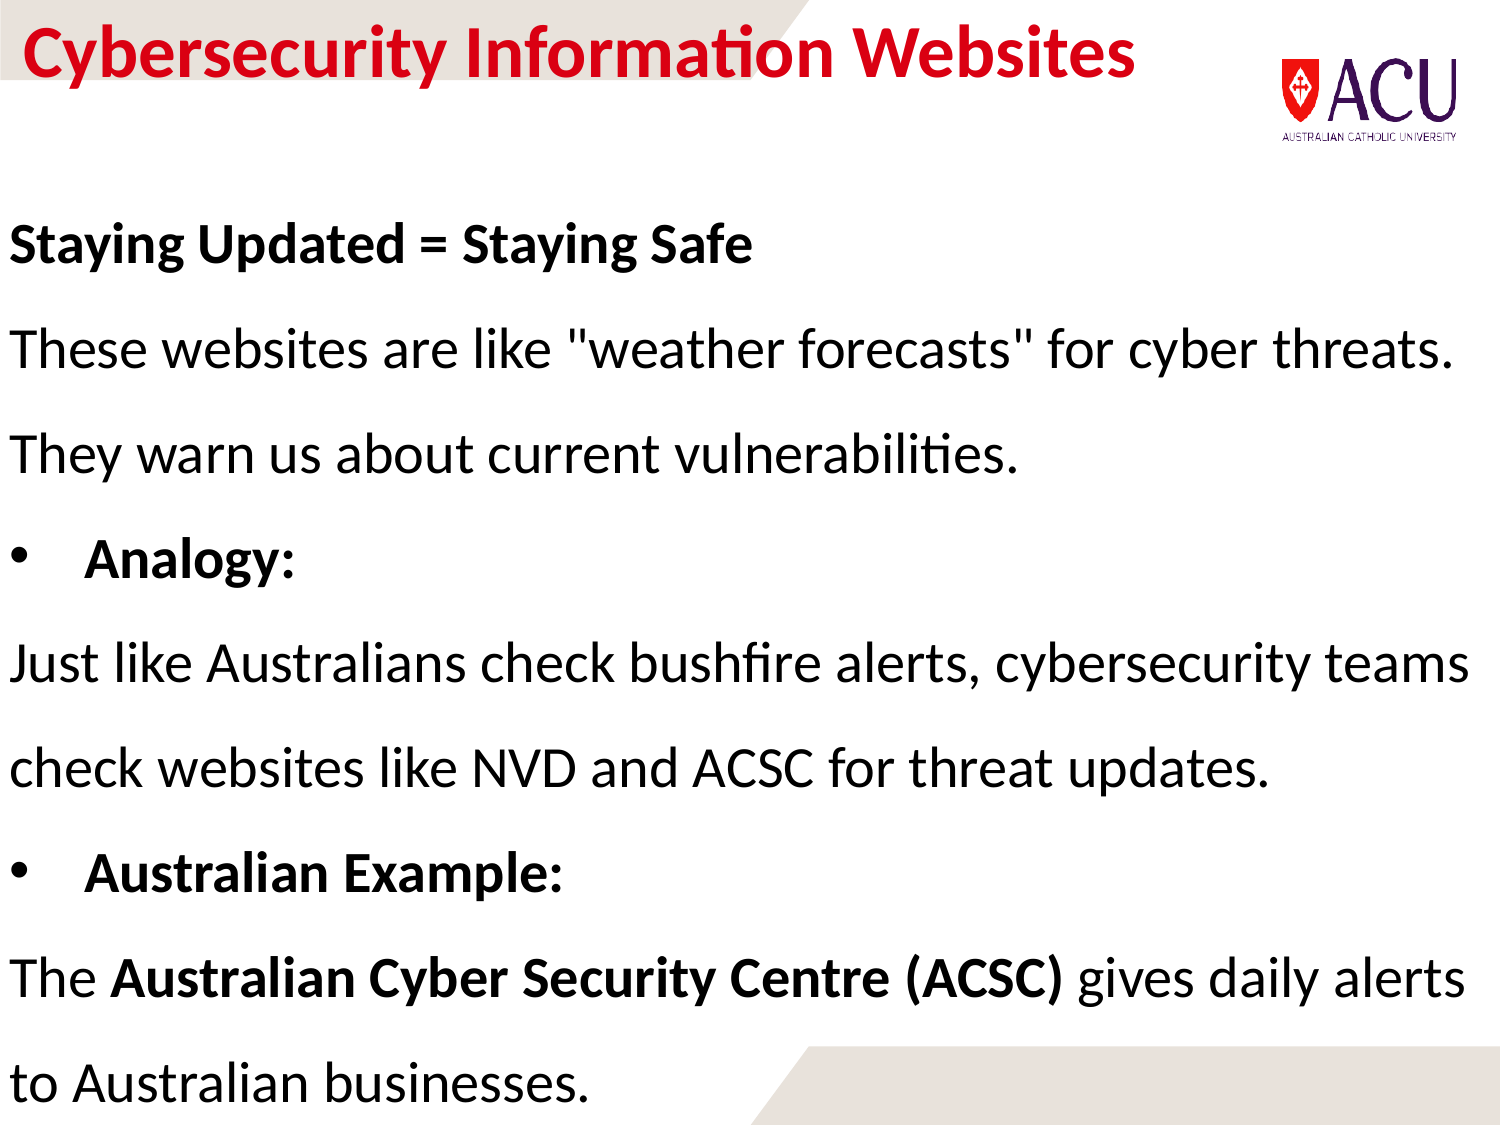

# Cybersecurity Information Websites
Staying Updated = Staying Safe
These websites are like "weather forecasts" for cyber threats. They warn us about current vulnerabilities.
Analogy:
Just like Australians check bushfire alerts, cybersecurity teams check websites like NVD and ACSC for threat updates.
Australian Example:
The Australian Cyber Security Centre (ACSC) gives daily alerts to Australian businesses.